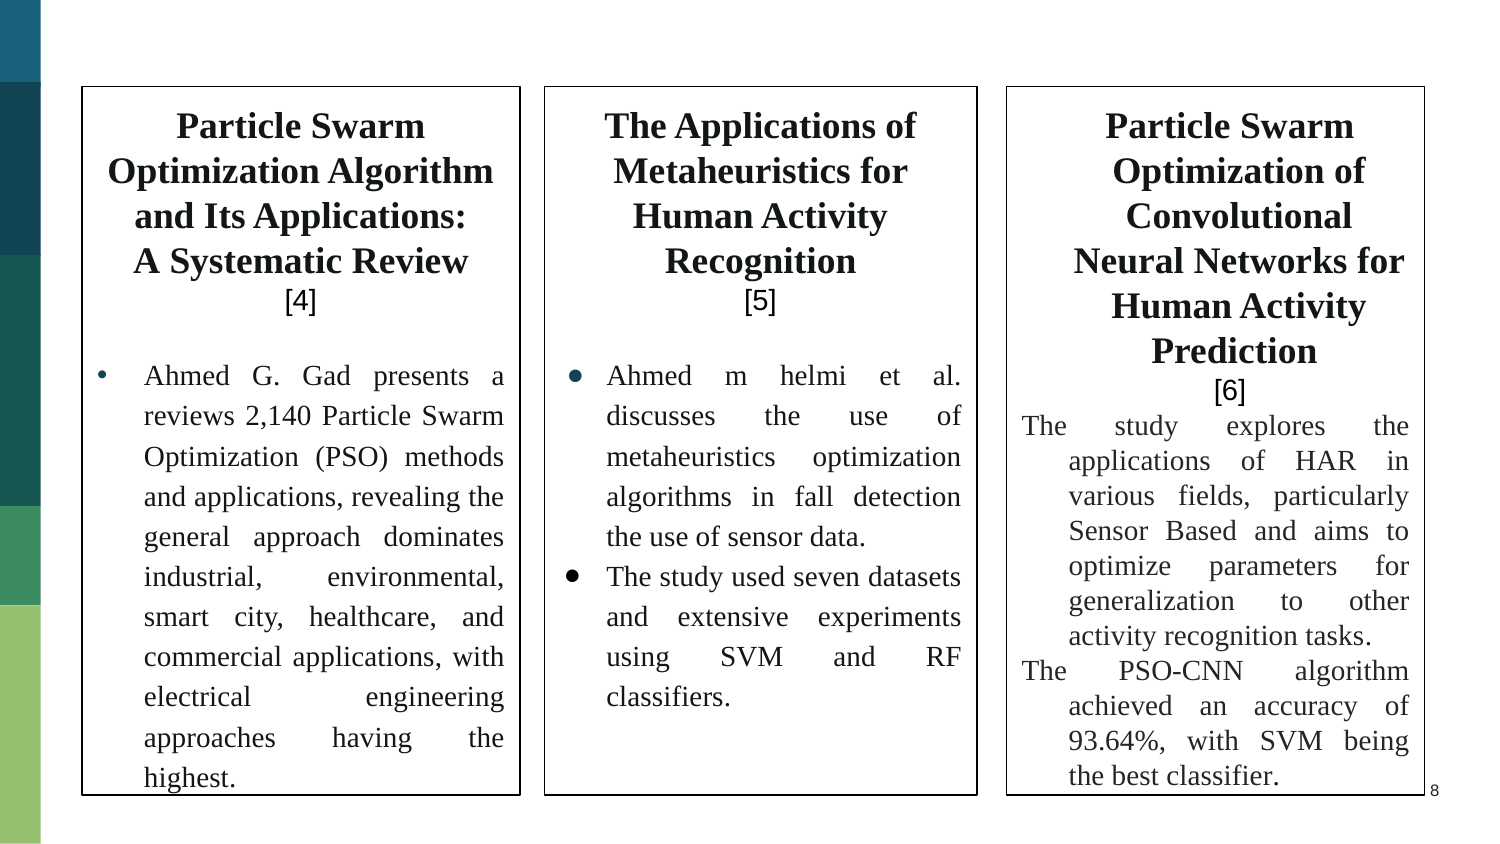

Particle Swarm Optimization of Convolutional Neural Networks for Human Activity Prediction
[6]
The study explores the applications of HAR in various fields, particularly Sensor Based and aims to optimize parameters for generalization to other activity recognition tasks.
The PSO-CNN algorithm achieved an accuracy of 93.64%, with SVM being the best classifier.

The Applications of Metaheuristics for Human Activity Recognition
[5]

Ahmed m helmi et al. discusses the use of metaheuristics optimization algorithms in fall detection the use of sensor data.
The study used seven datasets and extensive experiments using SVM and RF classifiers.

Particle Swarm Optimization Algorithm and Its Applications: A Systematic Review
[4]

Ahmed G. Gad presents a reviews 2,140 Particle Swarm Optimization (PSO) methods and applications, revealing the general approach dominates industrial, environmental, smart city, healthcare, and commercial applications, with electrical engineering approaches having the highest.
8